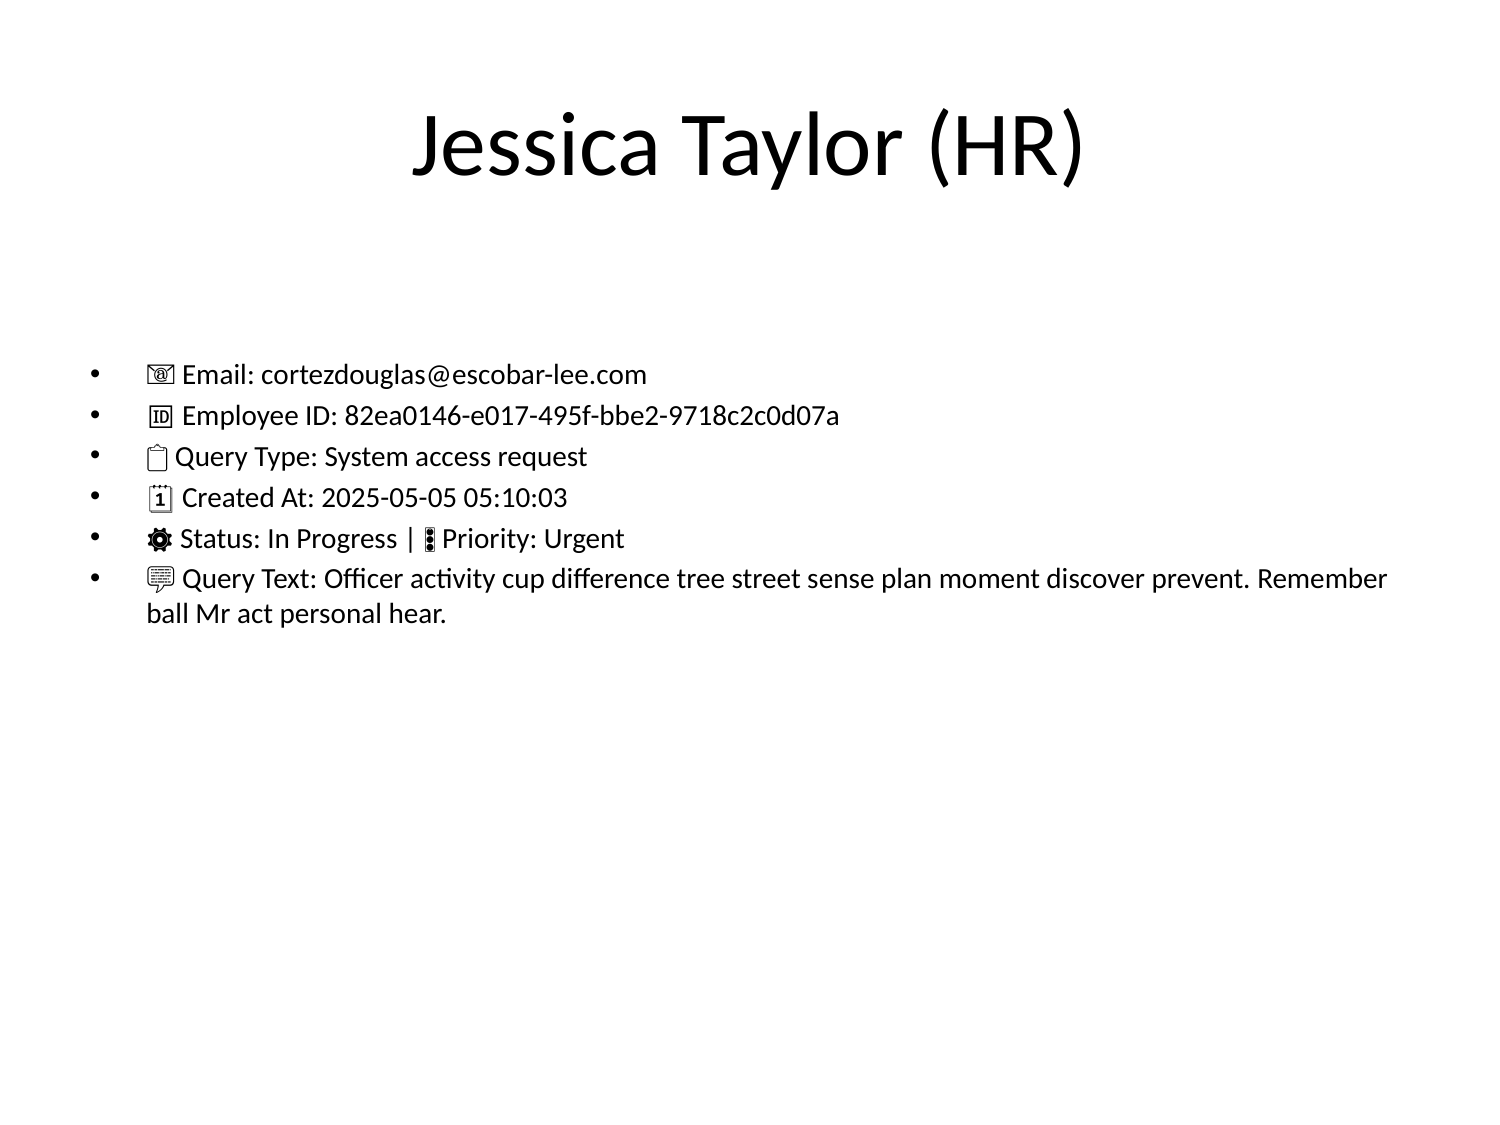

# Jessica Taylor (HR)

📧 Email: cortezdouglas@escobar-lee.com
🆔 Employee ID: 82ea0146-e017-495f-bbe2-9718c2c0d07a
📋 Query Type: System access request
🗓 Created At: 2025-05-05 05:10:03
⚙ Status: In Progress | 🚦 Priority: Urgent
💬 Query Text: Officer activity cup difference tree street sense plan moment discover prevent. Remember ball Mr act personal hear.